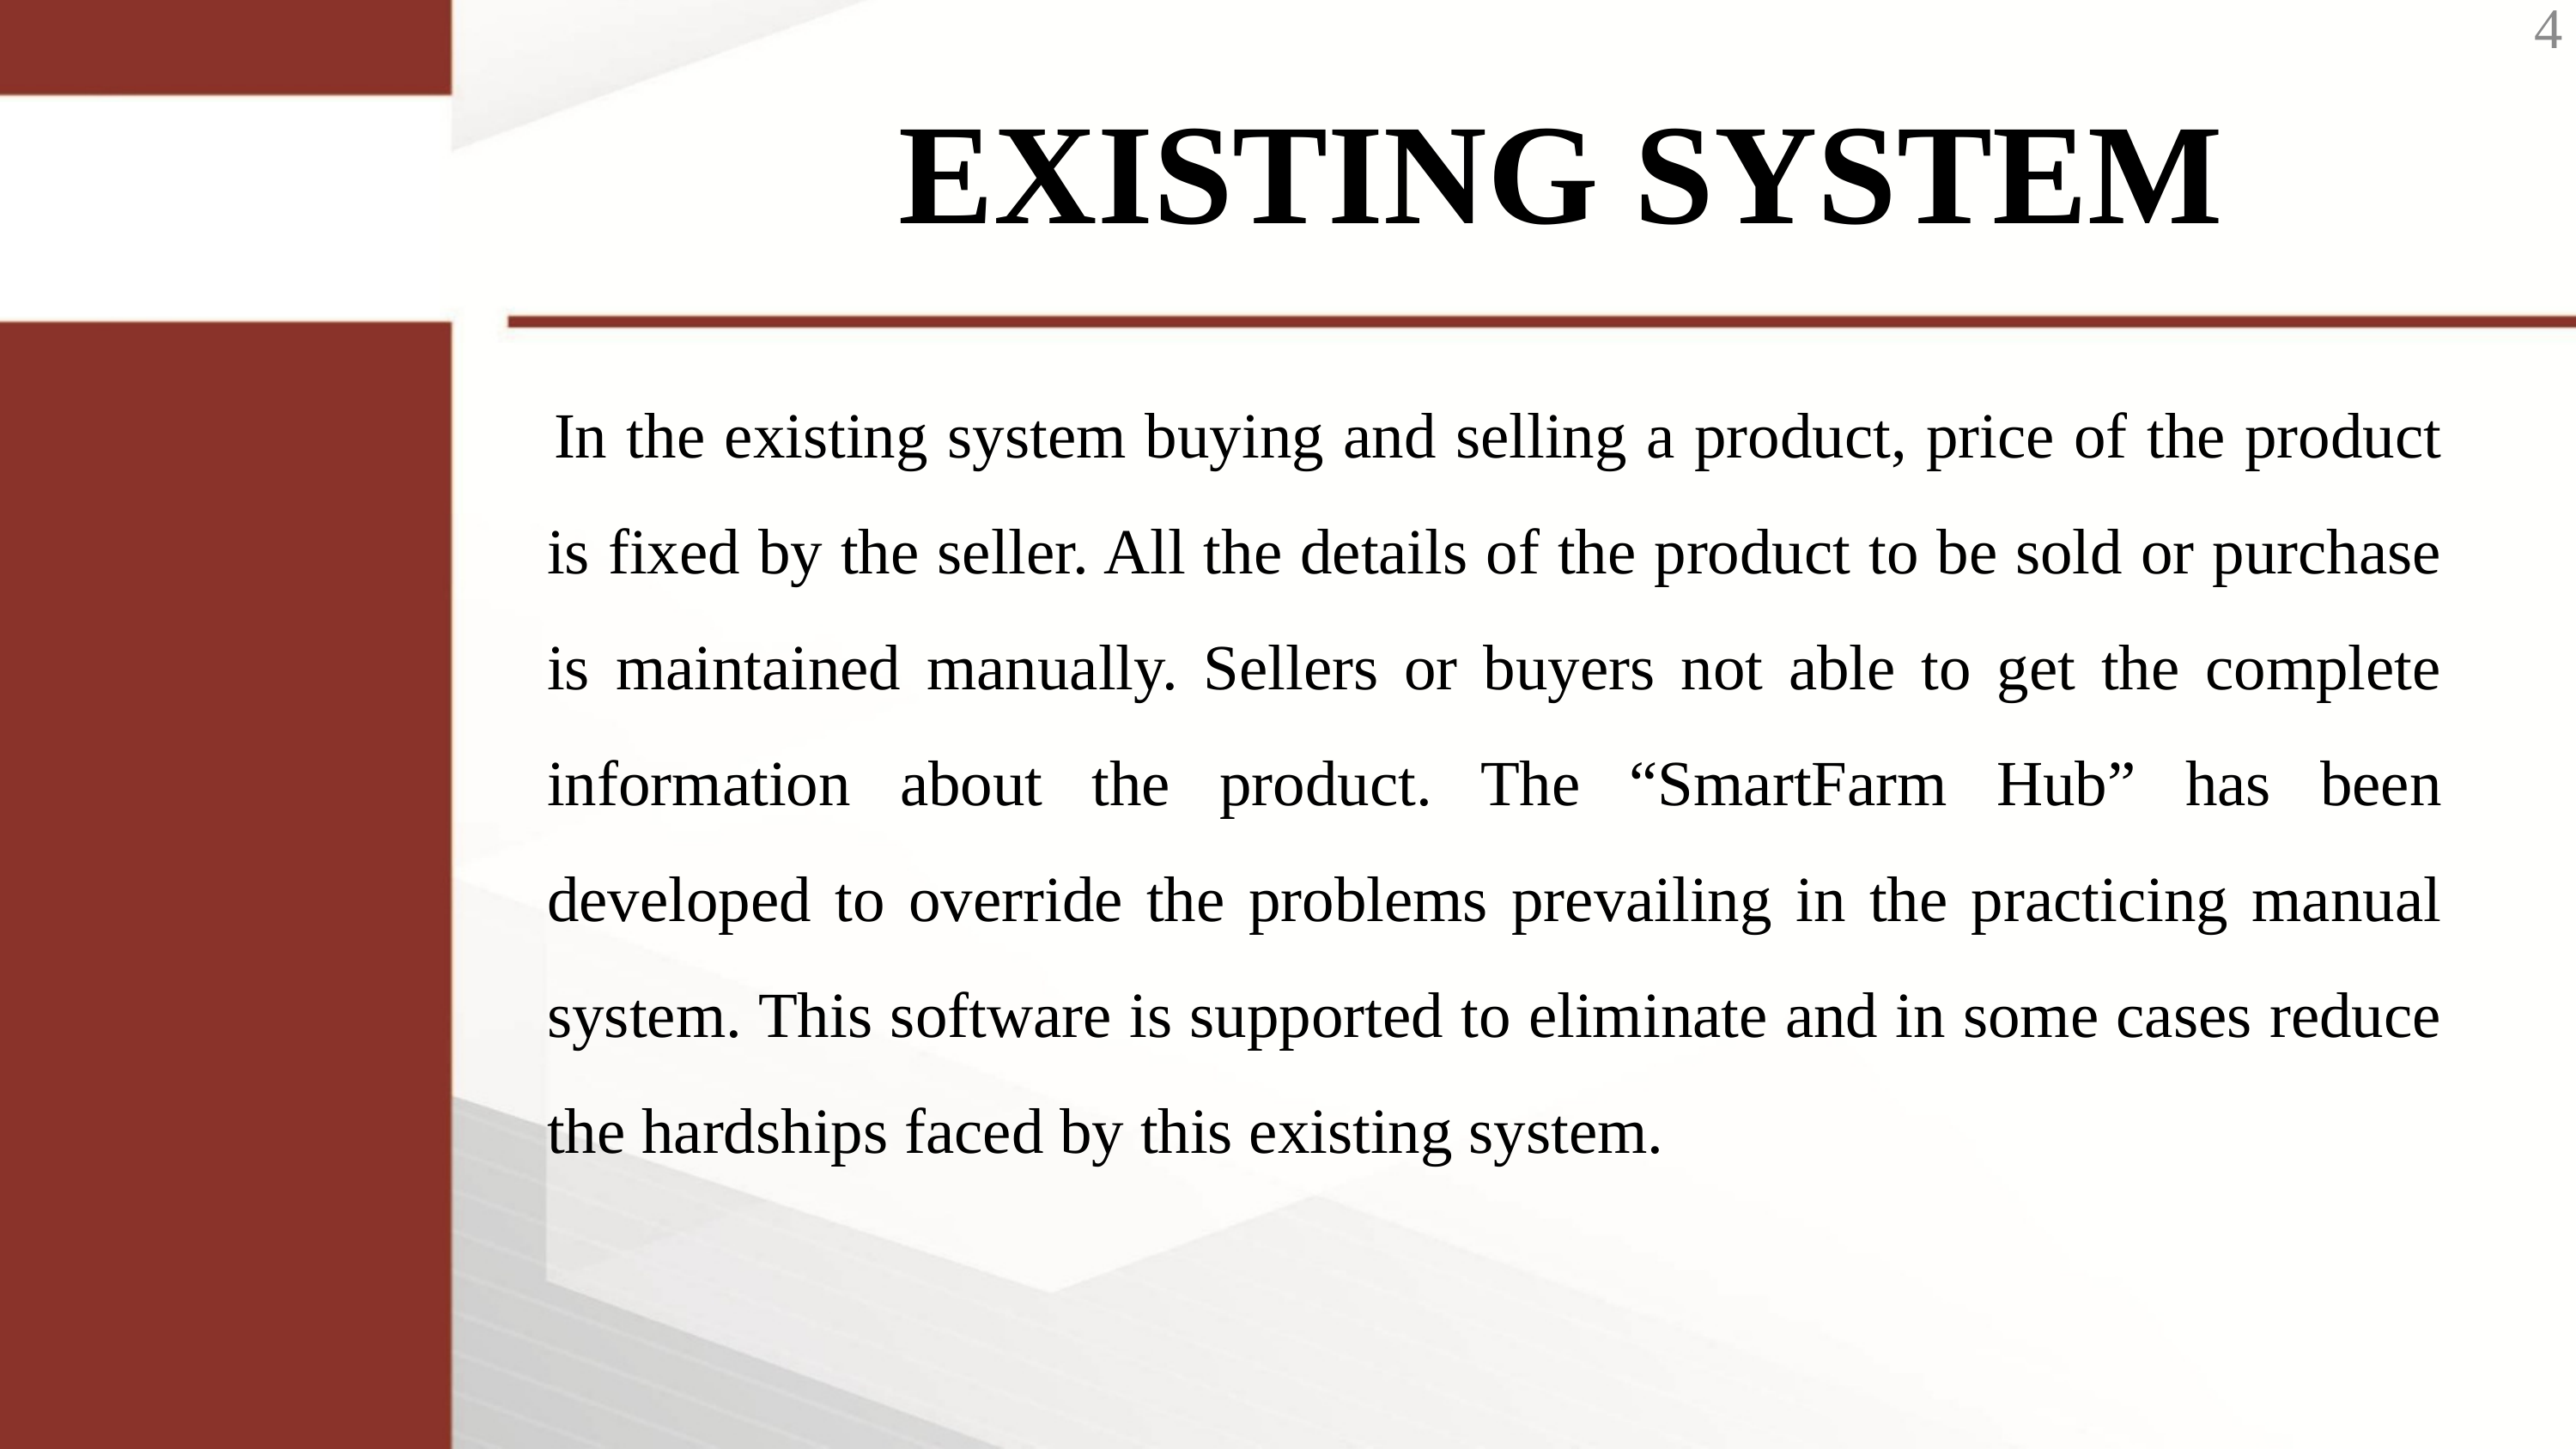

4
EXISTING SYSTEM

  In the existing system buying and selling a product, price of the product is fixed by the seller. All the details of the product to be sold or purchase is maintained manually. Sellers or buyers not able to get the complete information about the product. The “SmartFarm Hub” has been developed to override the problems prevailing in the practicing manual system. This software is supported to eliminate and in some cases reduce the hardships faced by this existing system.